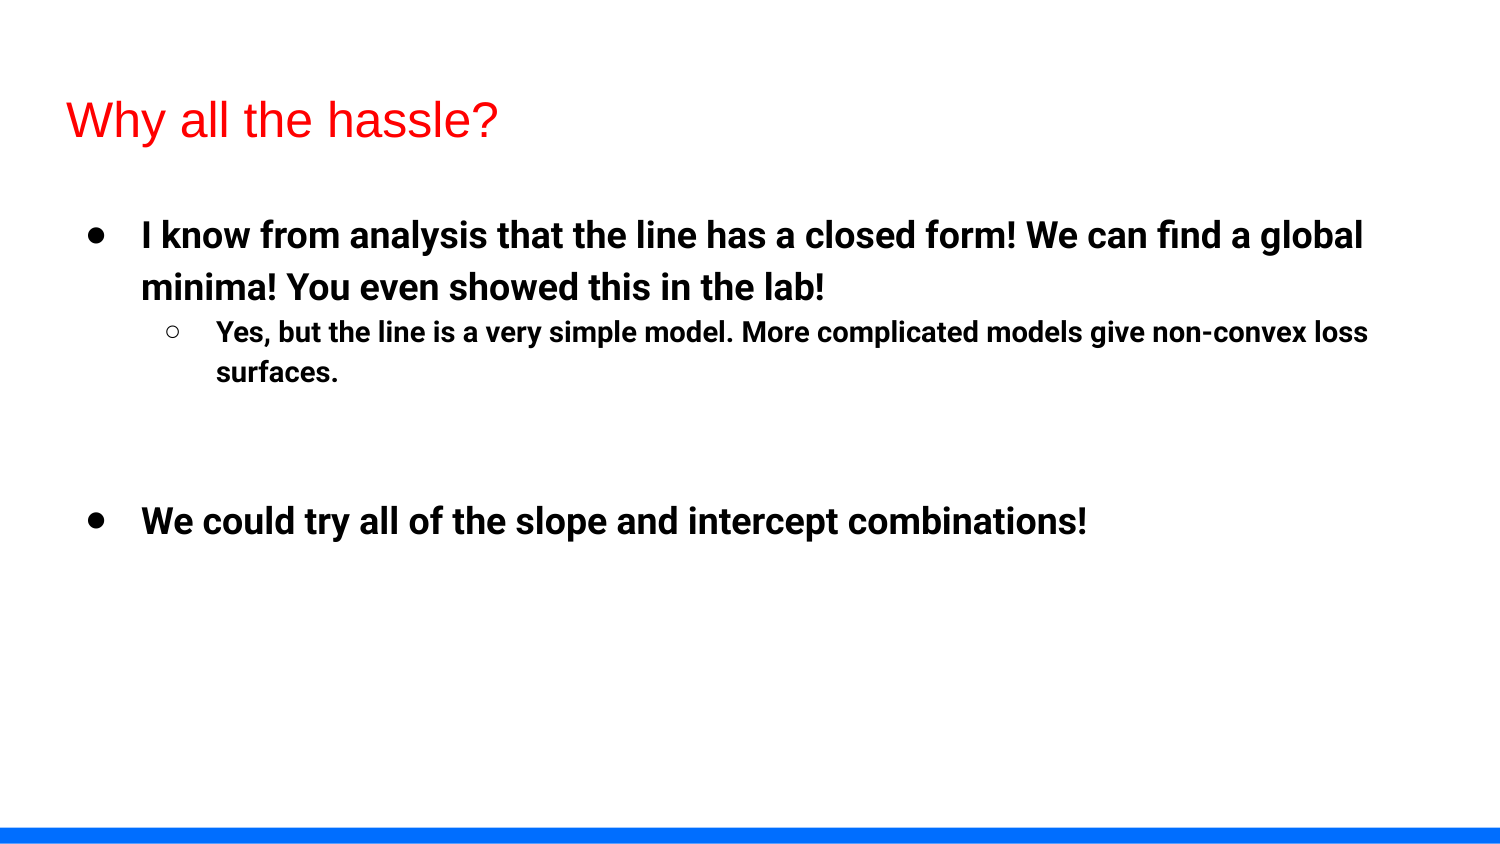

# Why all the hassle?
I know from analysis that the line has a closed form! We can find a global minima! You even showed this in the lab!
Yes, but the line is a very simple model. More complicated models give non-convex loss surfaces.

We could try all of the slope and intercept combinations!